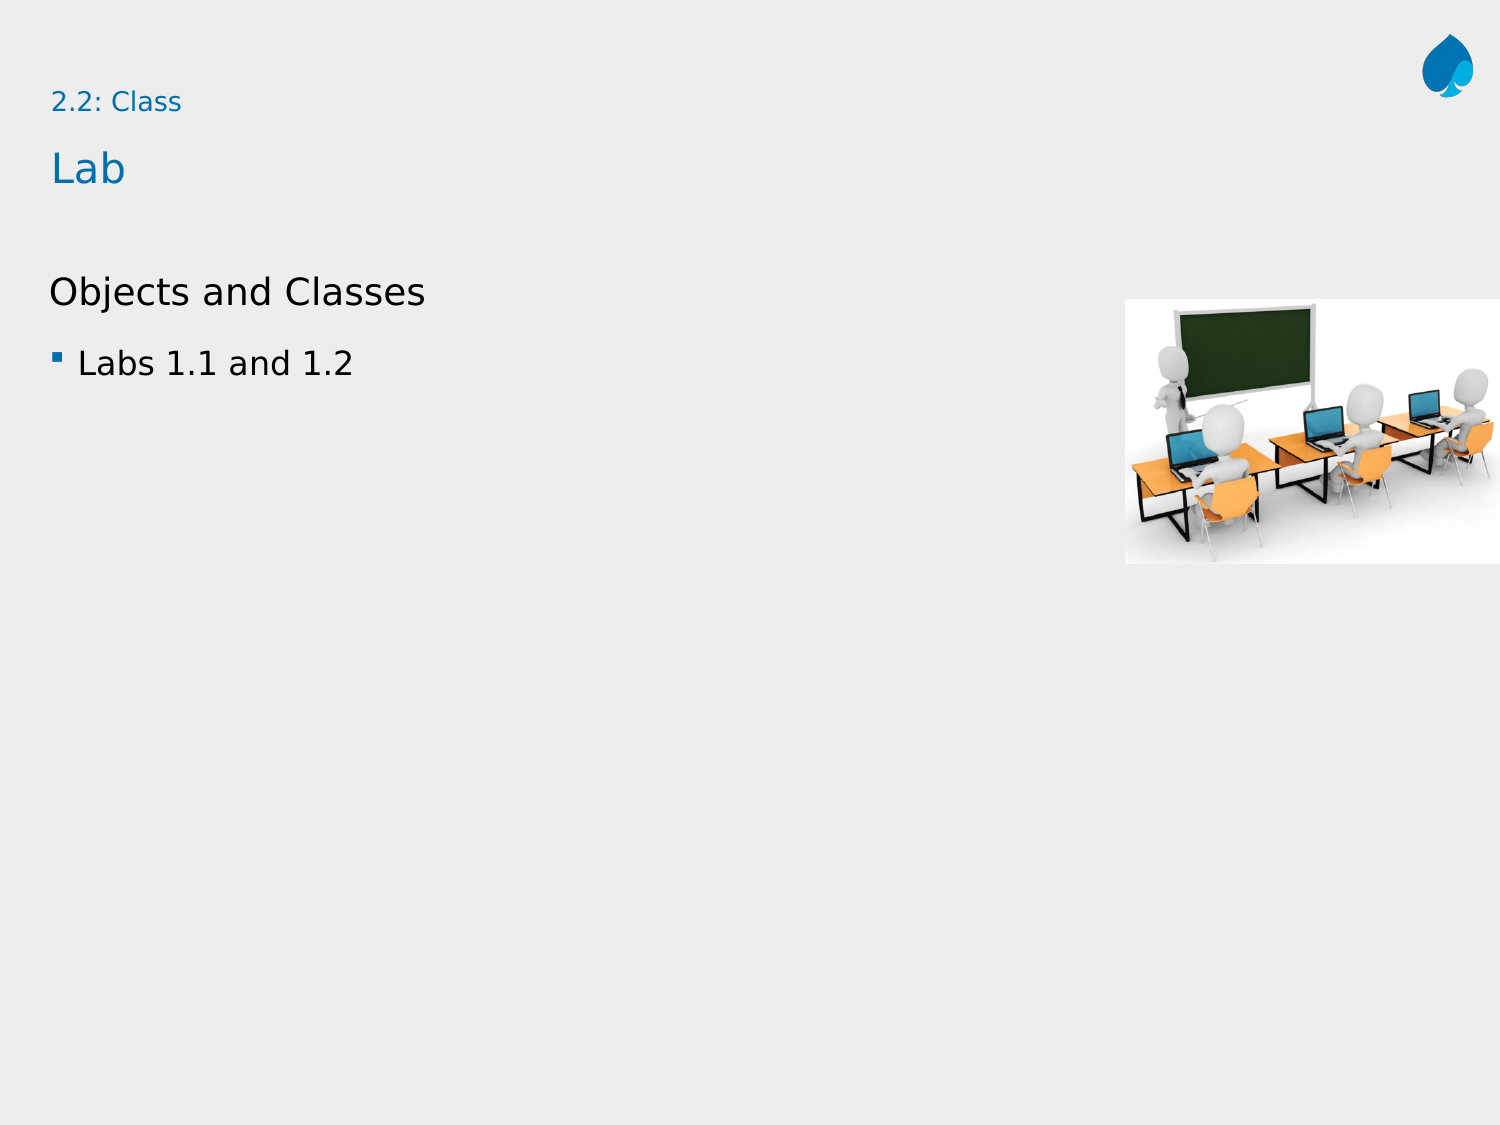

# 2.2: Class Lab
Objects and Classes
Labs 1.1 and 1.2